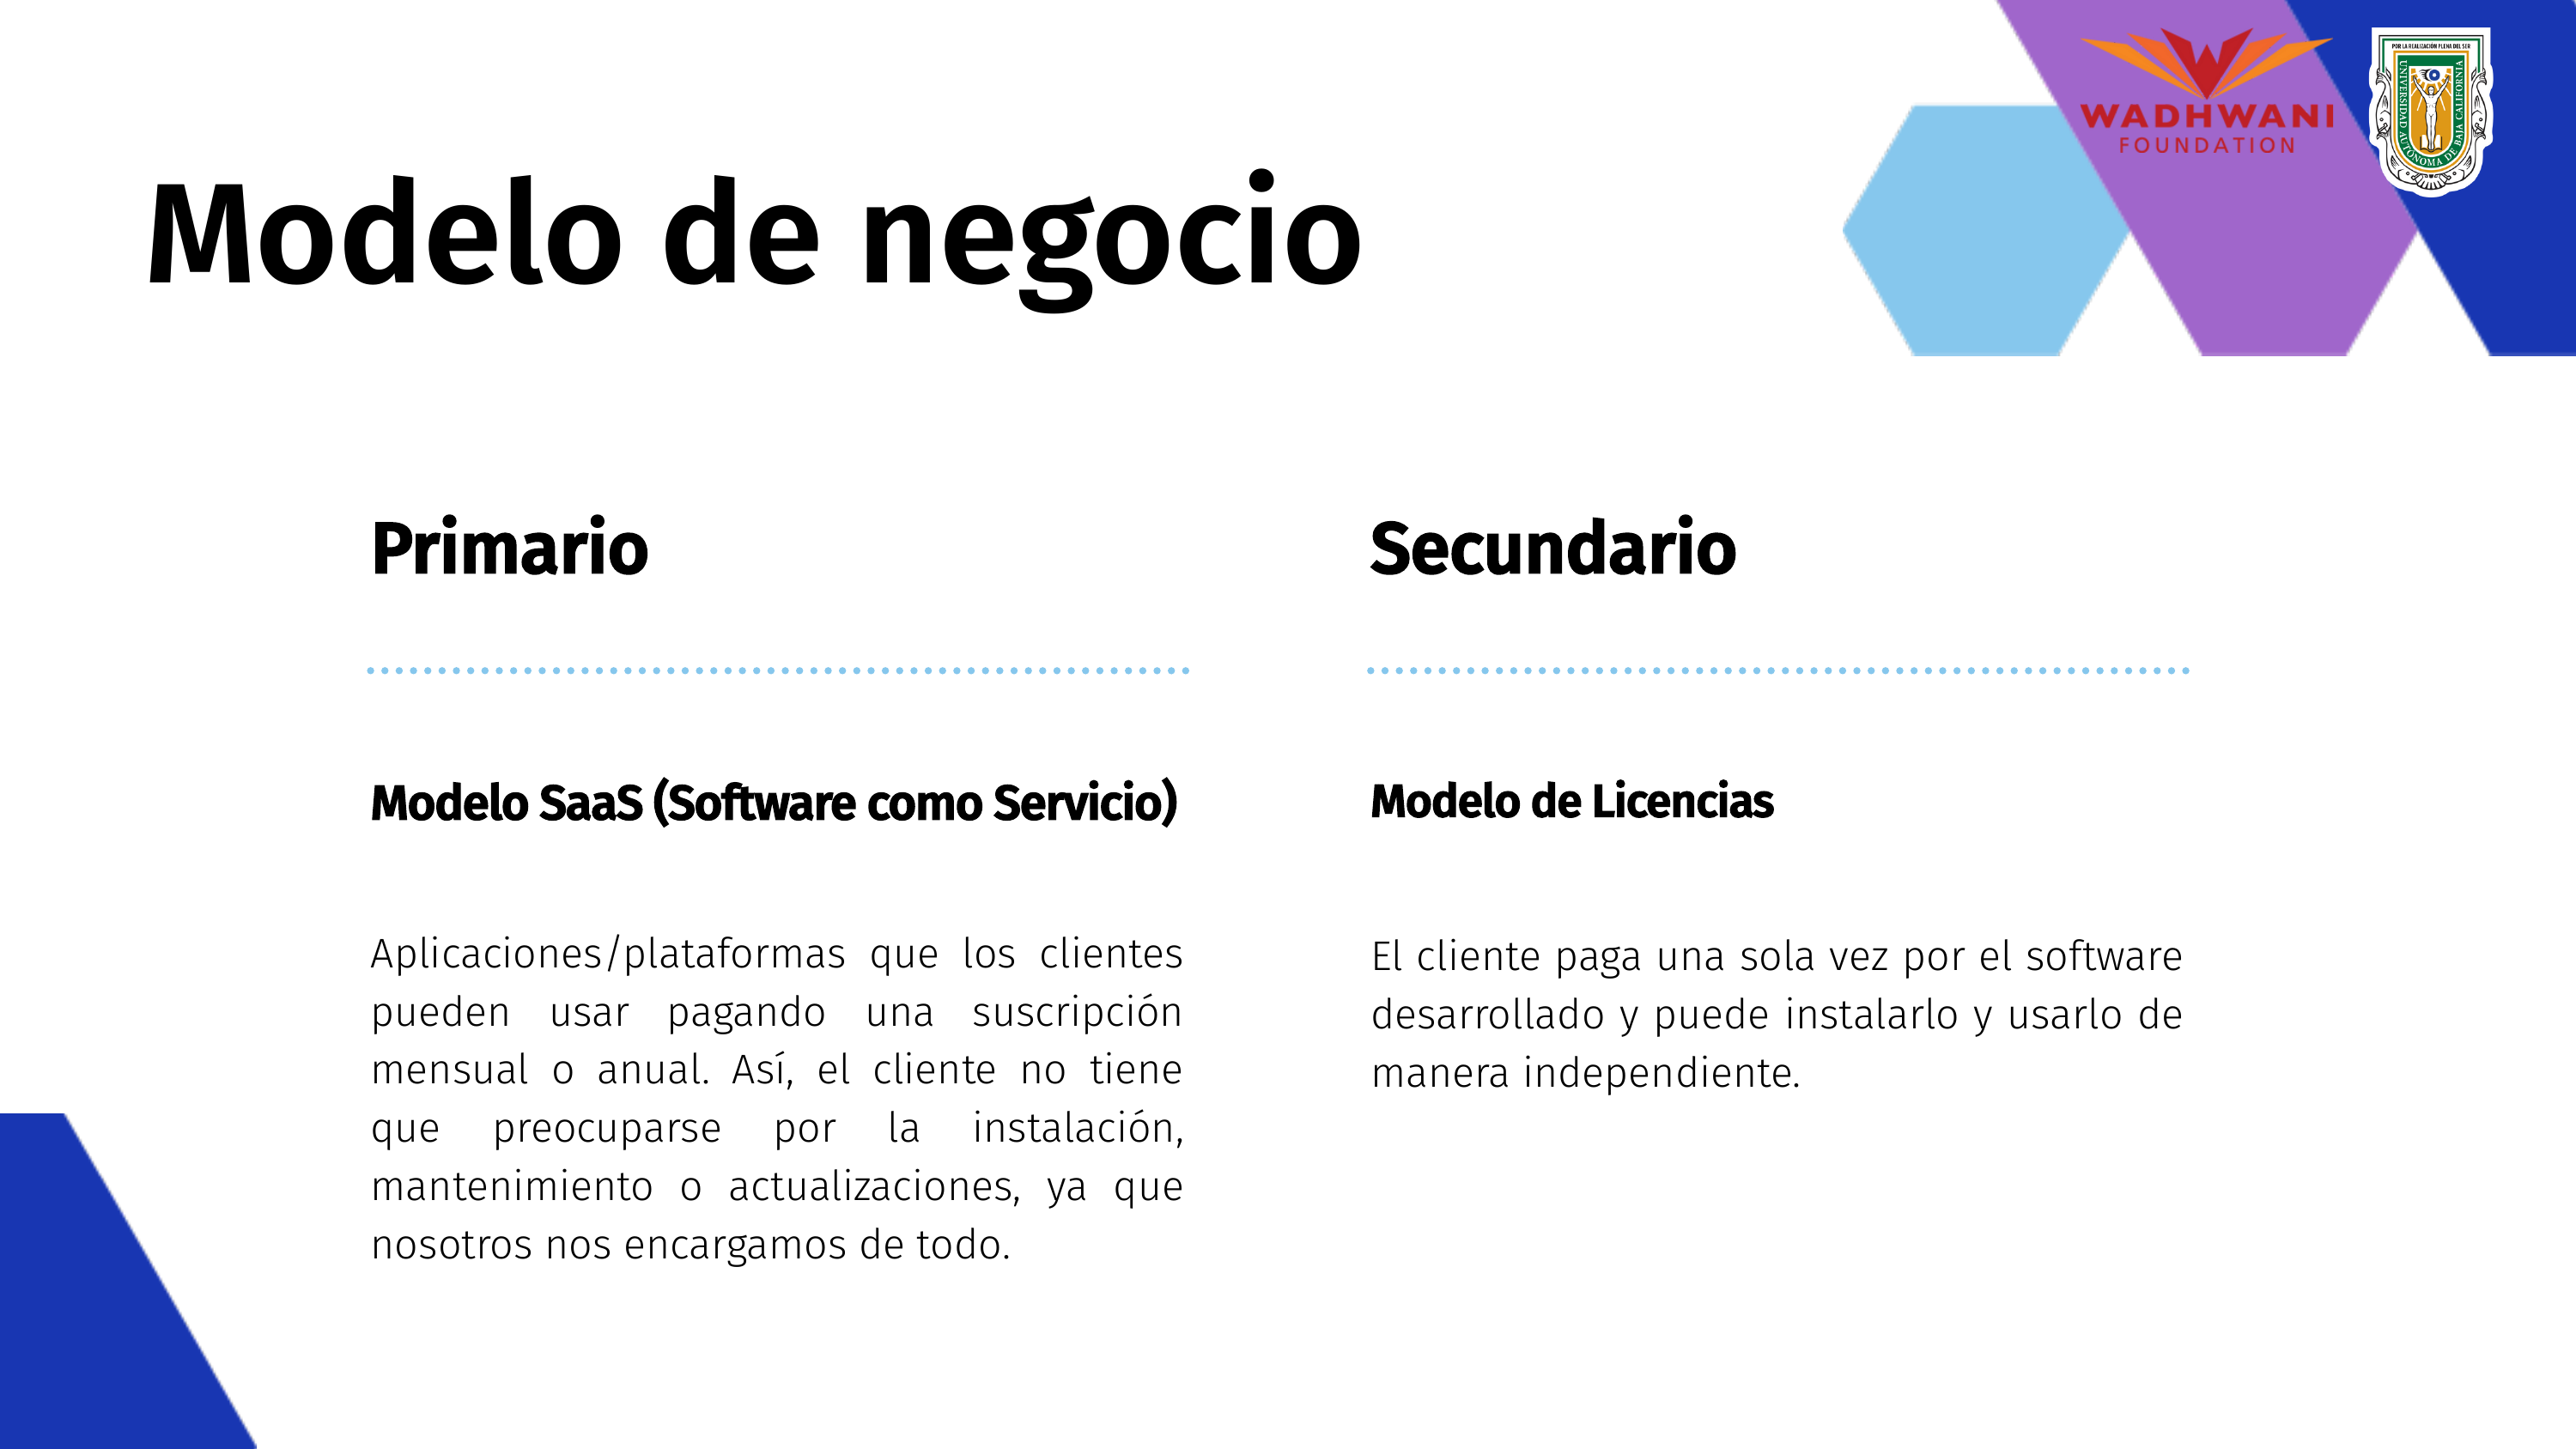

Modelo de negocio
Primario

Modelo SaaS (Software como Servicio)
Aplicaciones/plataformas que los clientes pueden usar pagando una suscripción mensual o anual. Así, el cliente no tiene que preocuparse por la instalación, mantenimiento o actualizaciones, ya que nosotros nos encargamos de todo.
Secundario

Modelo de Licencias
El cliente paga una sola vez por el software desarrollado y puede instalarlo y usarlo de manera independiente.